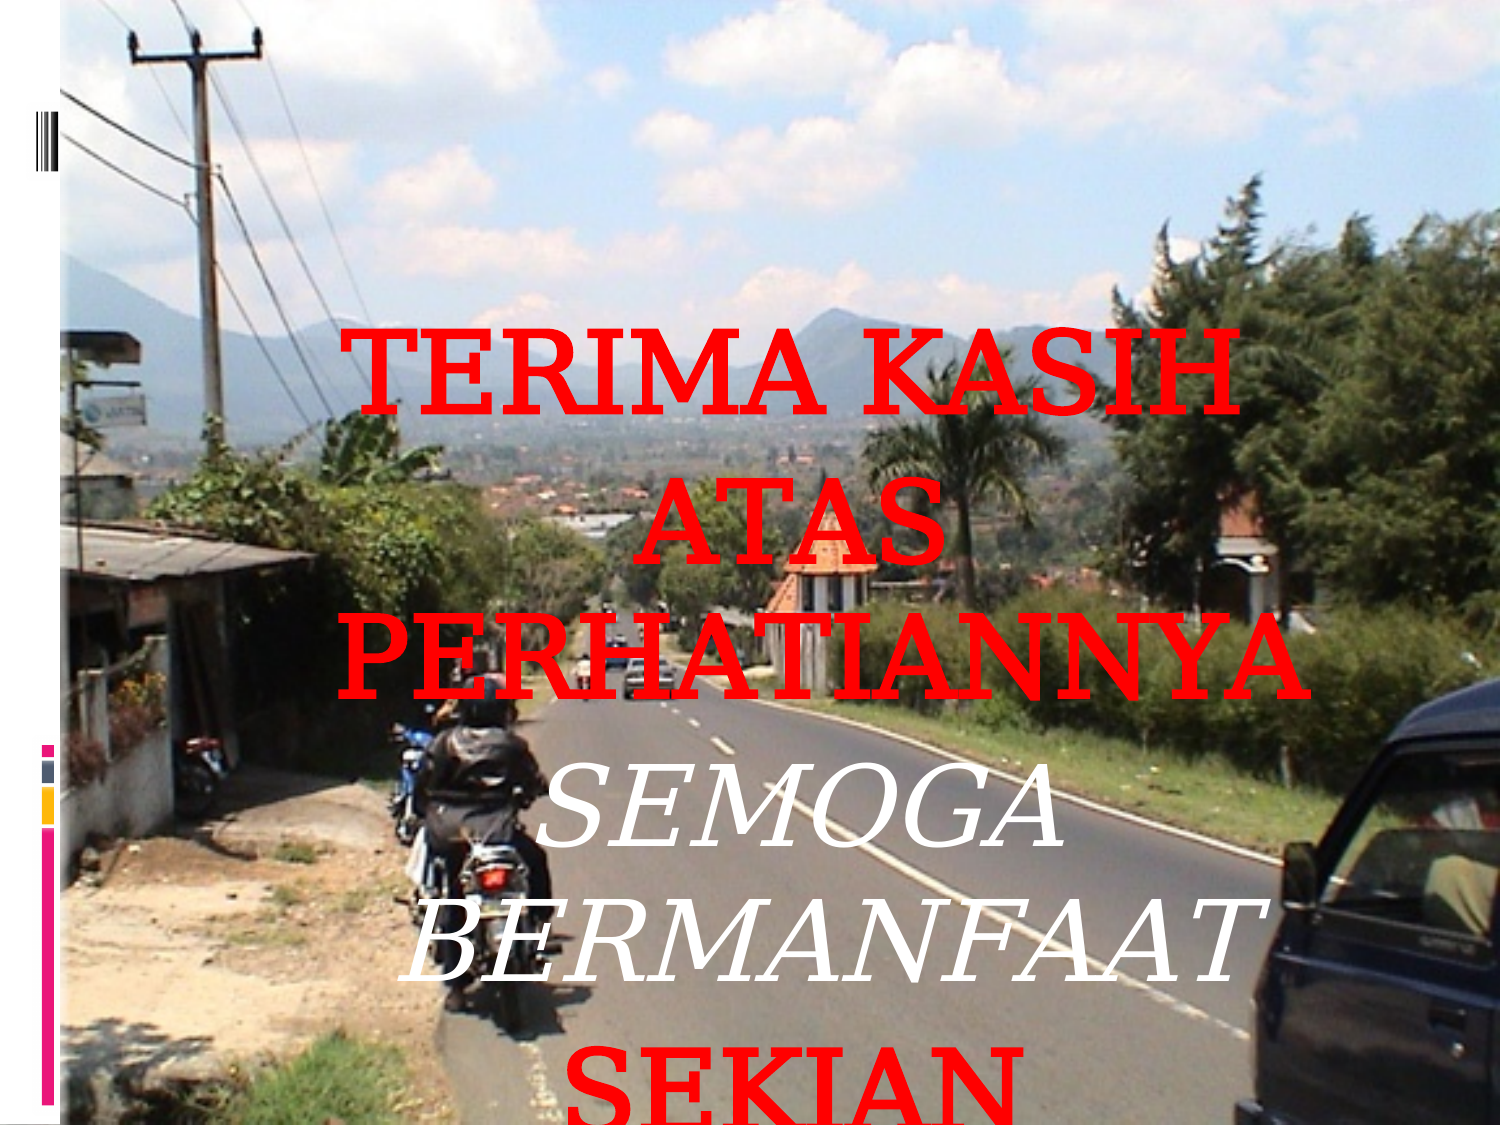

#
TERIMA KASIH
ATAS PERHATIANNYA
SEMOGA BERMANFAAT
SEKIAN